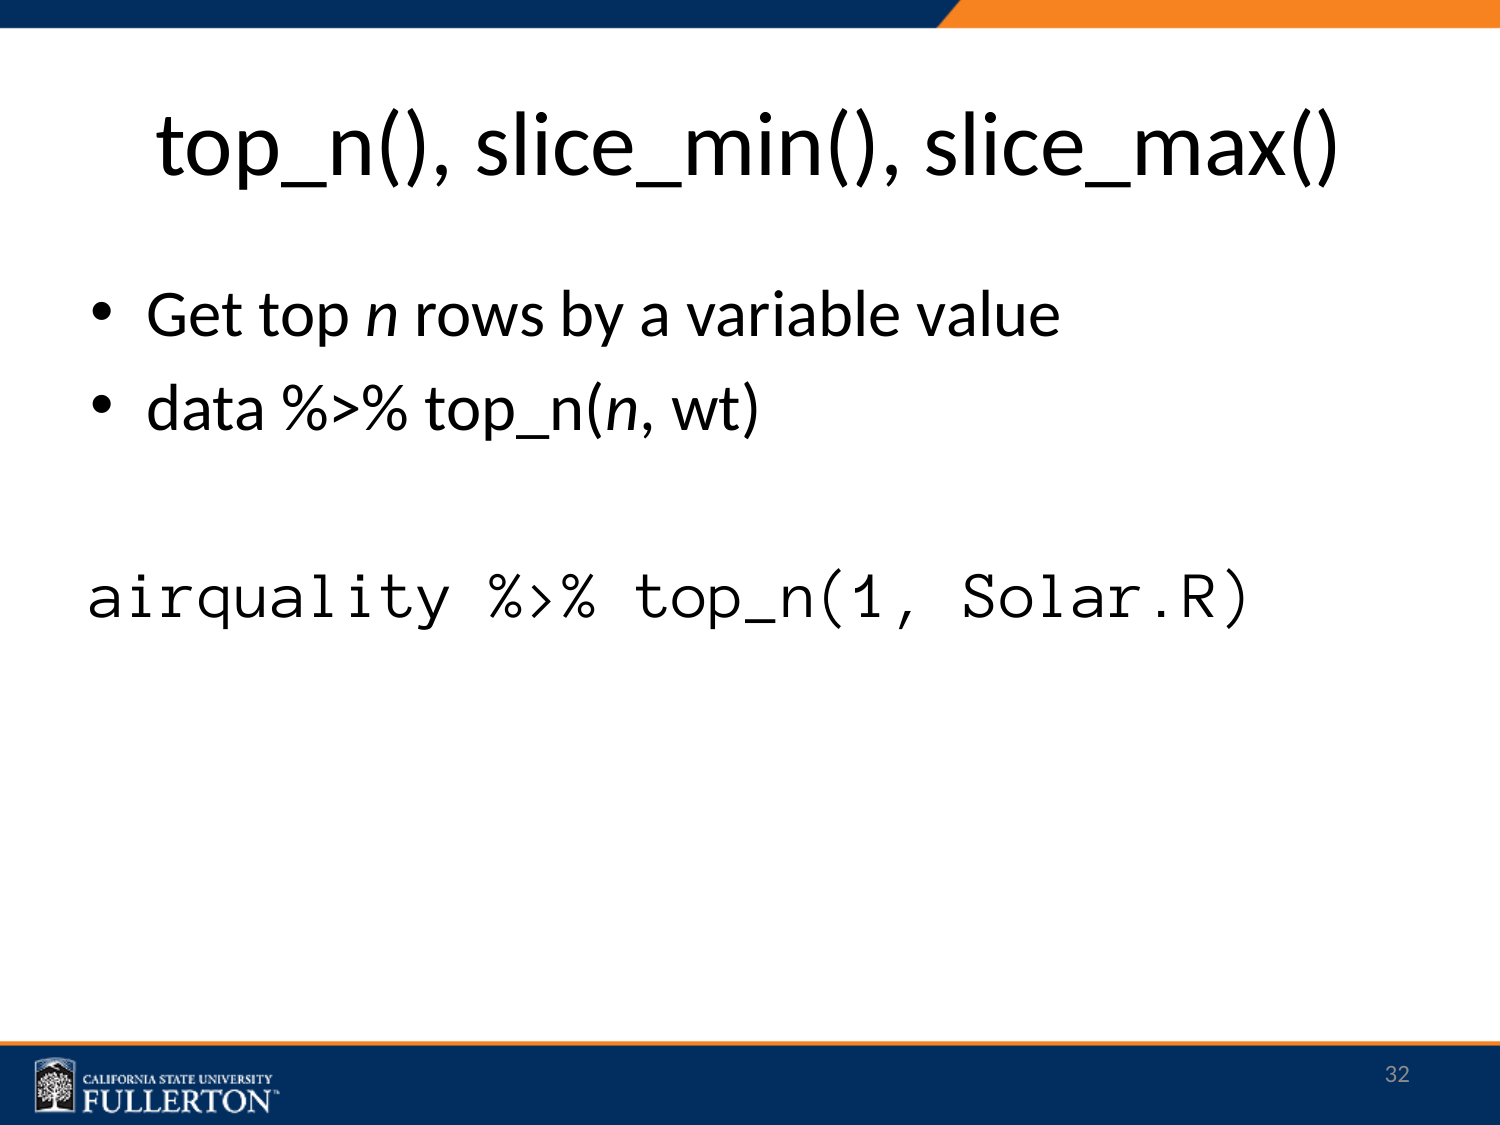

# top_n(), slice_min(), slice_max()
Get top n rows by a variable value
data %>% top_n(n, wt)

airquality %>% top_n(1, Solar.R)
32